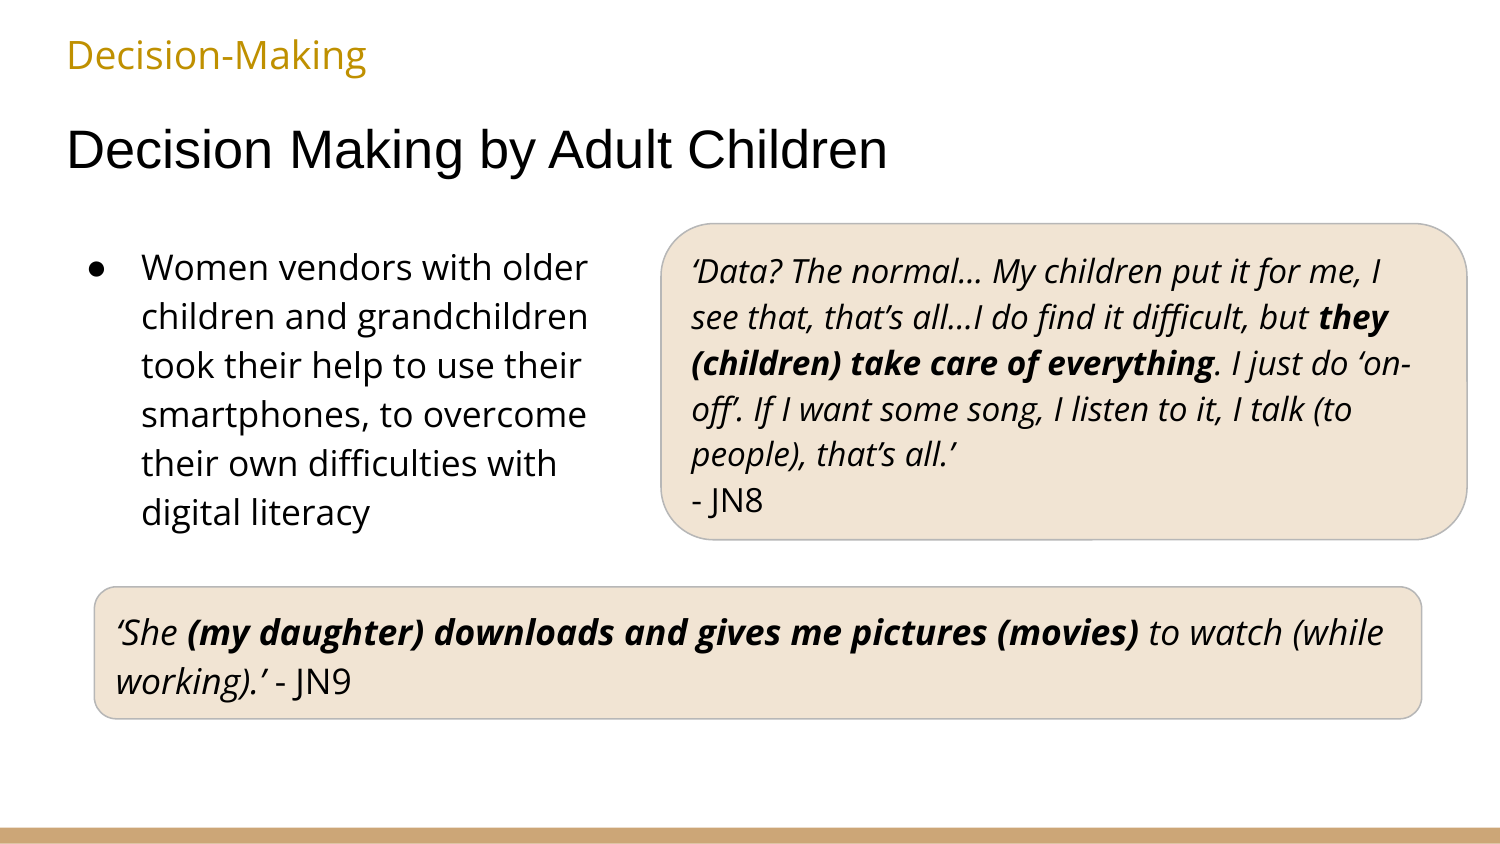

Decision-Making
# Decision Making by Adult Children
Women vendors with older children and grandchildren took their help to use their smartphones, to overcome their own difficulties with digital literacy
‘Data? The normal... My children put it for me, I see that, that’s all…I do find it difficult, but they (children) take care of everything. I just do ‘on-off’. If I want some song, I listen to it, I talk (to people), that’s all.’
- JN8
‘She (my daughter) downloads and gives me pictures (movies) to watch (while working).’ - JN9